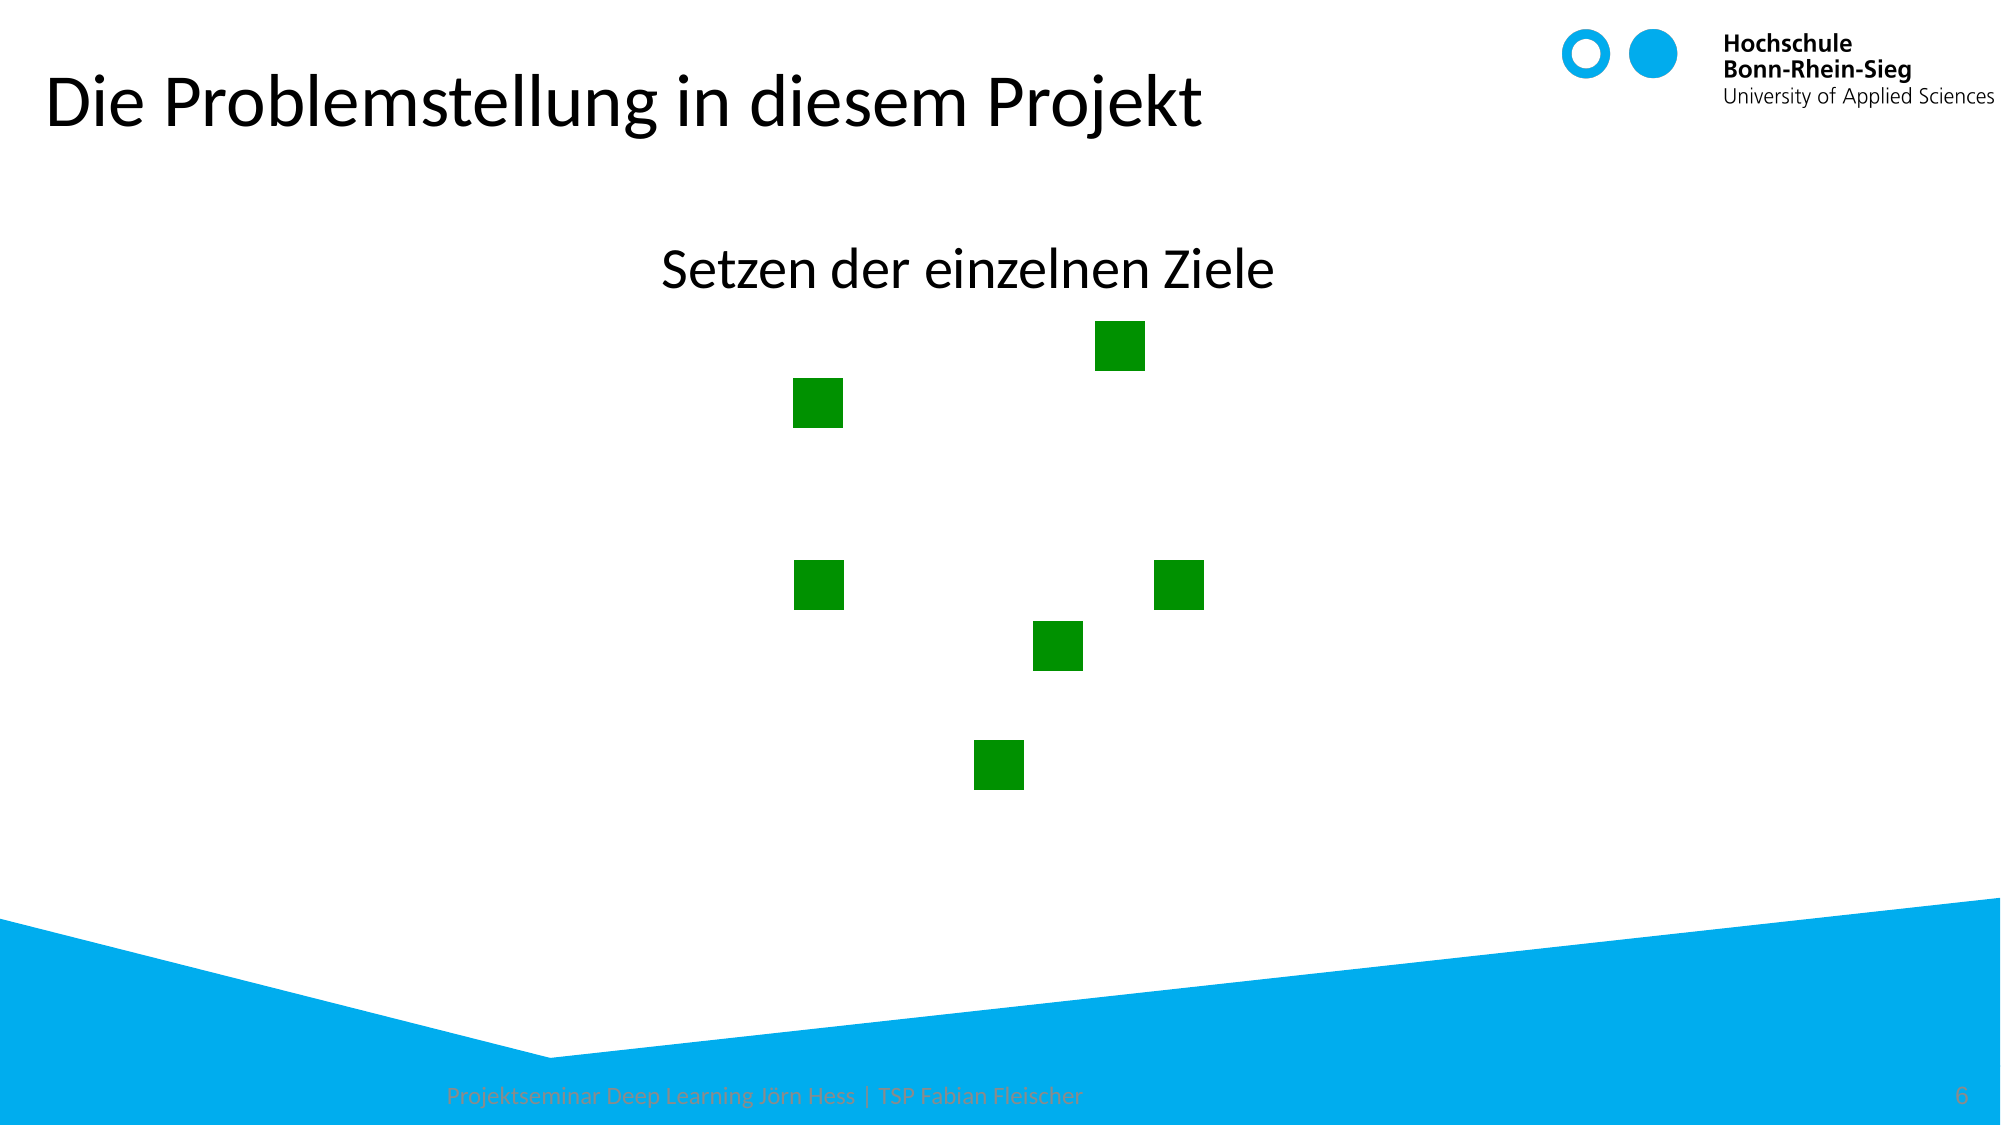

Die Problemstellung in diesem Projekt
Setzen der einzelnen Ziele
|  |  |  |  |  |  |  |  |
| --- | --- | --- | --- | --- | --- | --- | --- |
|  |  |  |  |  |  |  |  |
|  |  |  |  |  |  |  |  |
|  |  |  |  |  |  |  |  |
|  |  |  |  |  |  |  |  |
|  |  |  |  |  |  |  |  |
|  |  |  |  |  |  |  |  |
|  |  |  |  |  |  |  |  |

Projektseminar Deep Learning Jörn Hess | TSP Fabian Fleischer
6